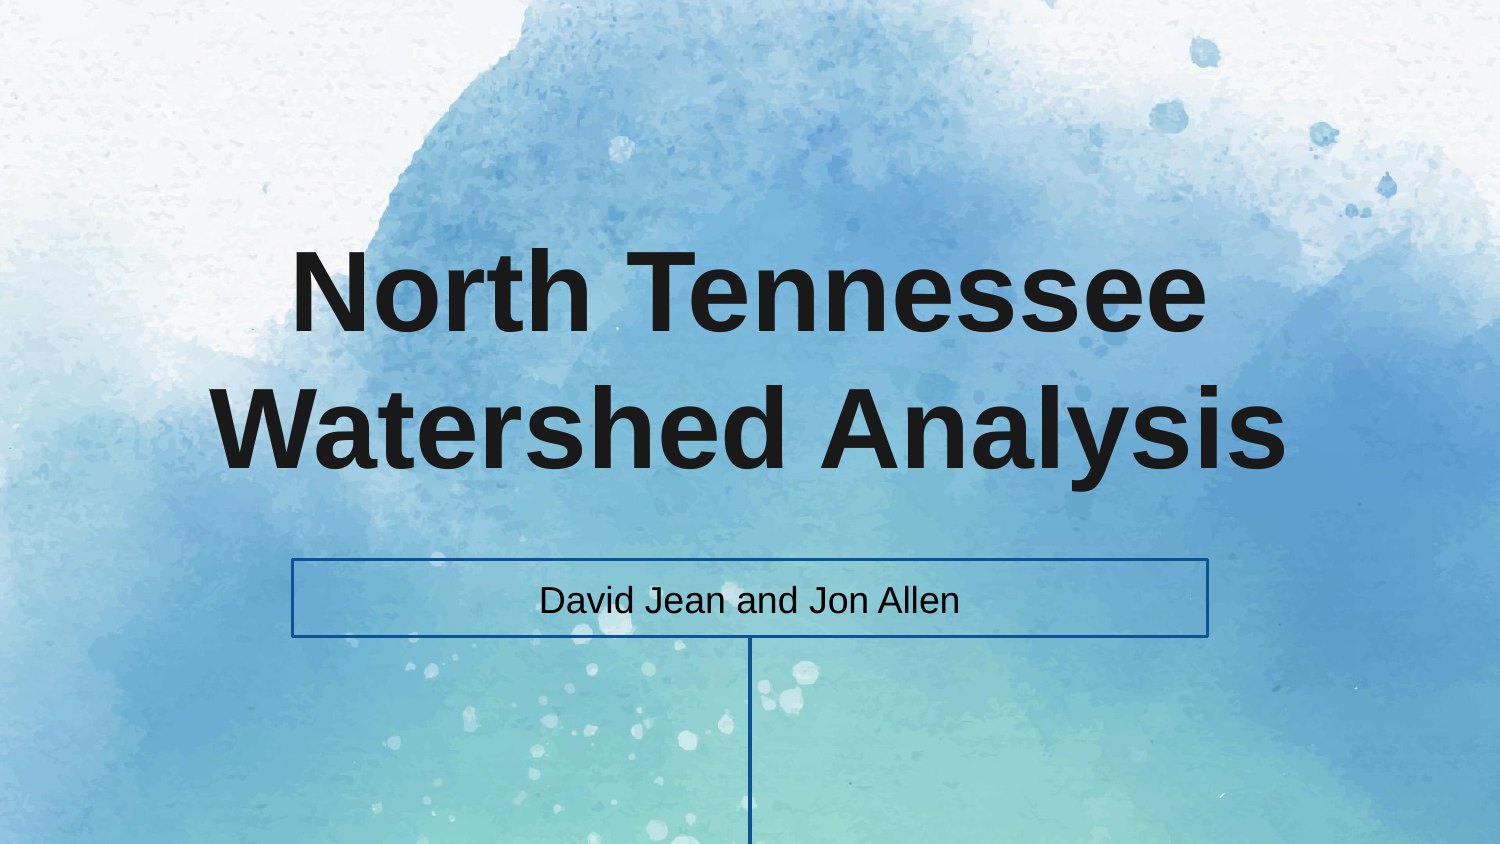

# North Tennessee Watershed Analysis
David Jean and Jon Allen